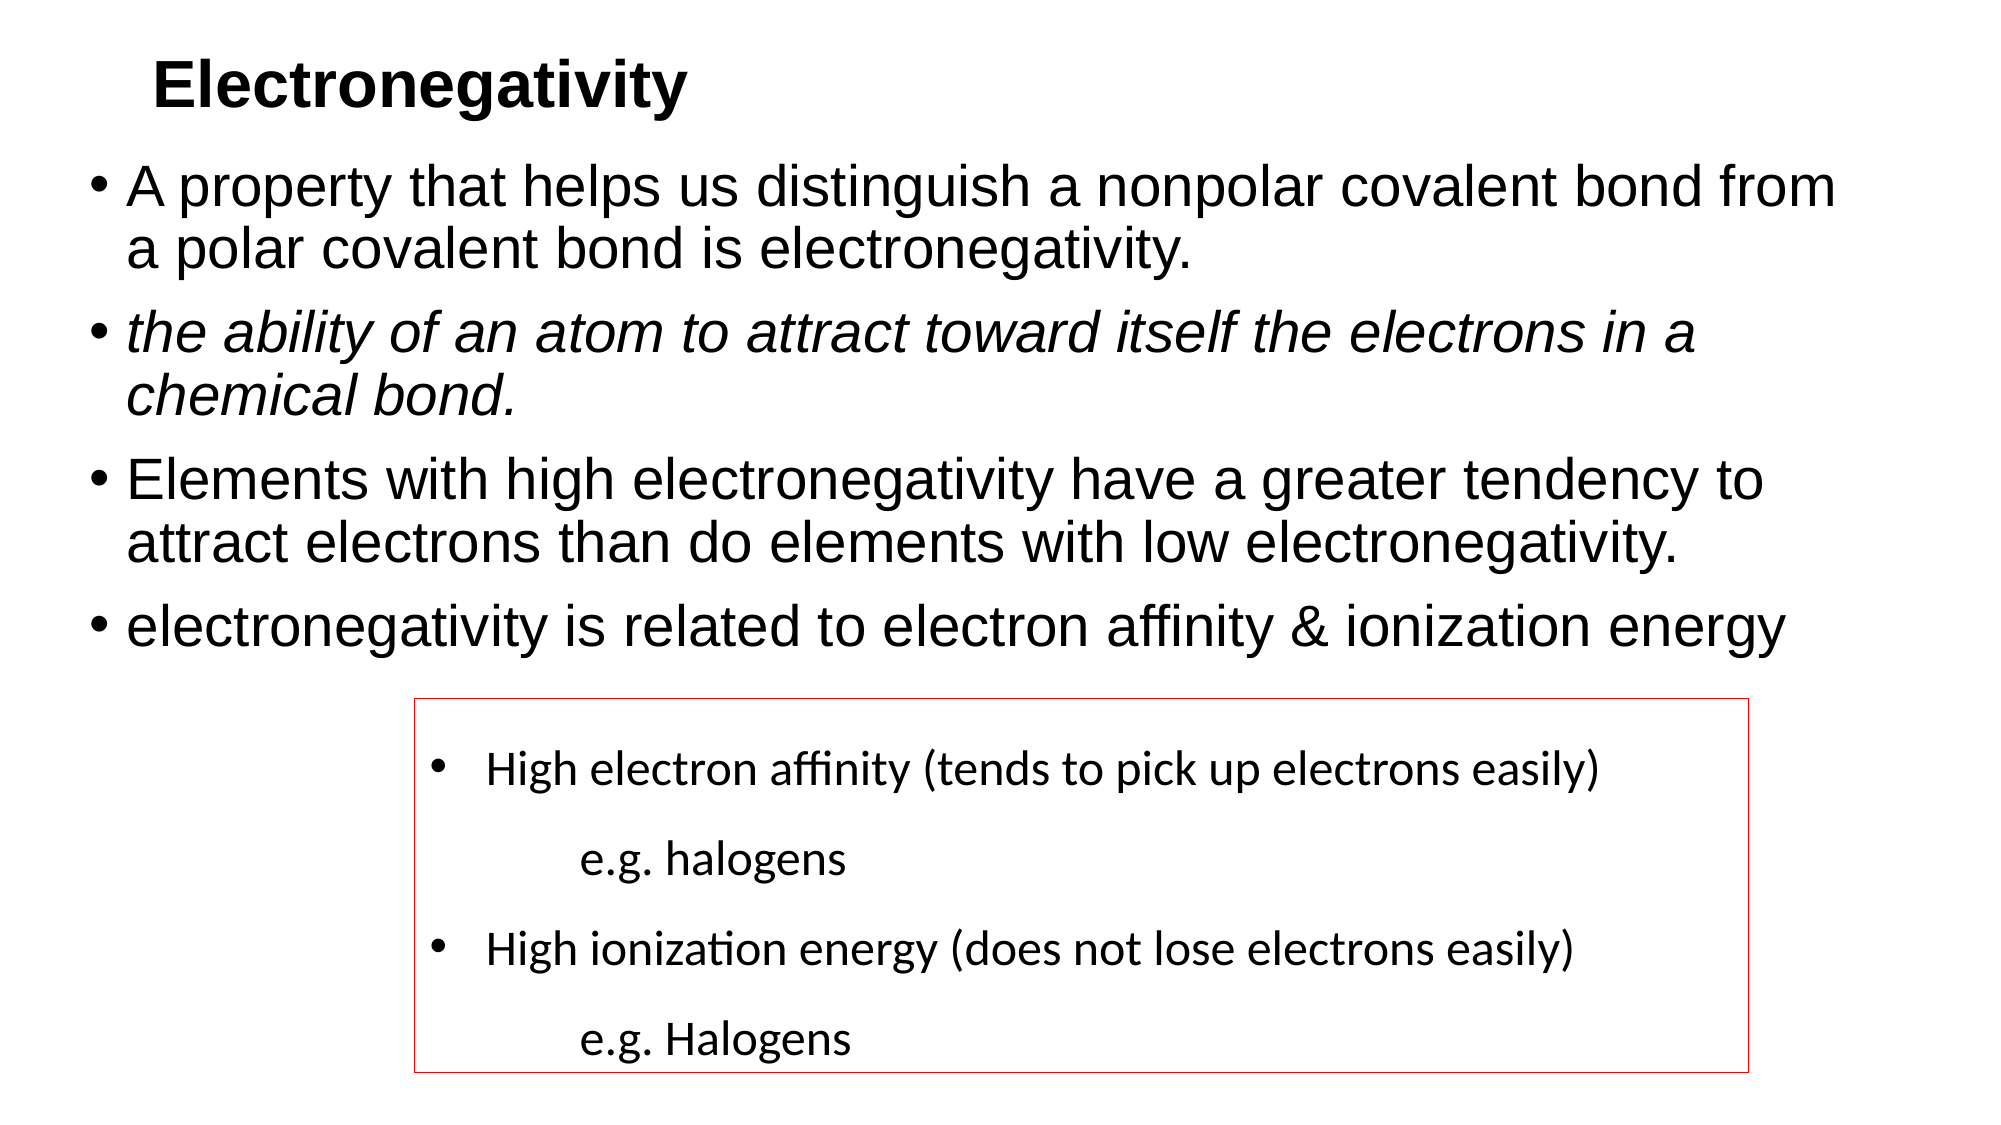

# Electronegativity
A property that helps us distinguish a nonpolar covalent bond from a polar covalent bond is electronegativity.
the ability of an atom to attract toward itself the electrons in a chemical bond.
Elements with high electronegativity have a greater tendency to attract electrons than do elements with low electronegativity.
electronegativity is related to electron affinity & ionization energy
High electron affinity (tends to pick up electrons easily)
	e.g. halogens
High ionization energy (does not lose electrons easily)
	e.g. Halogens